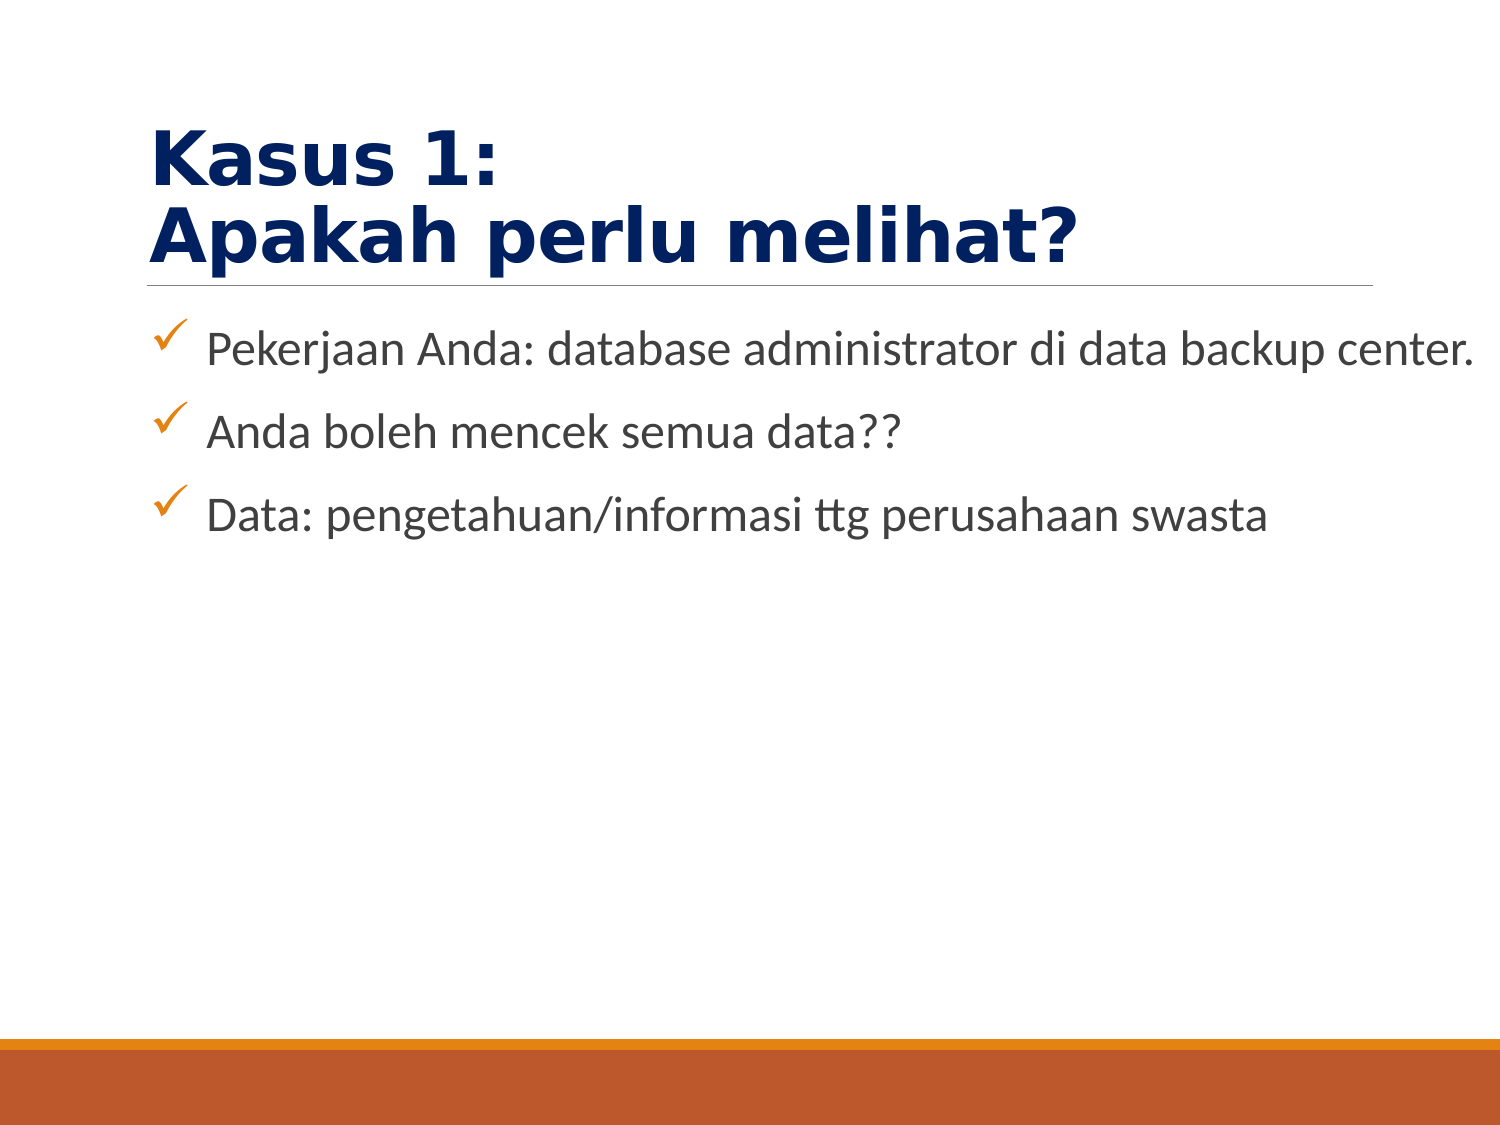

# Kasus 1: Apakah perlu melihat?
Pekerjaan Anda: database administrator di data backup center.
Anda boleh mencek semua data??
Data: pengetahuan/informasi ttg perusahaan swasta